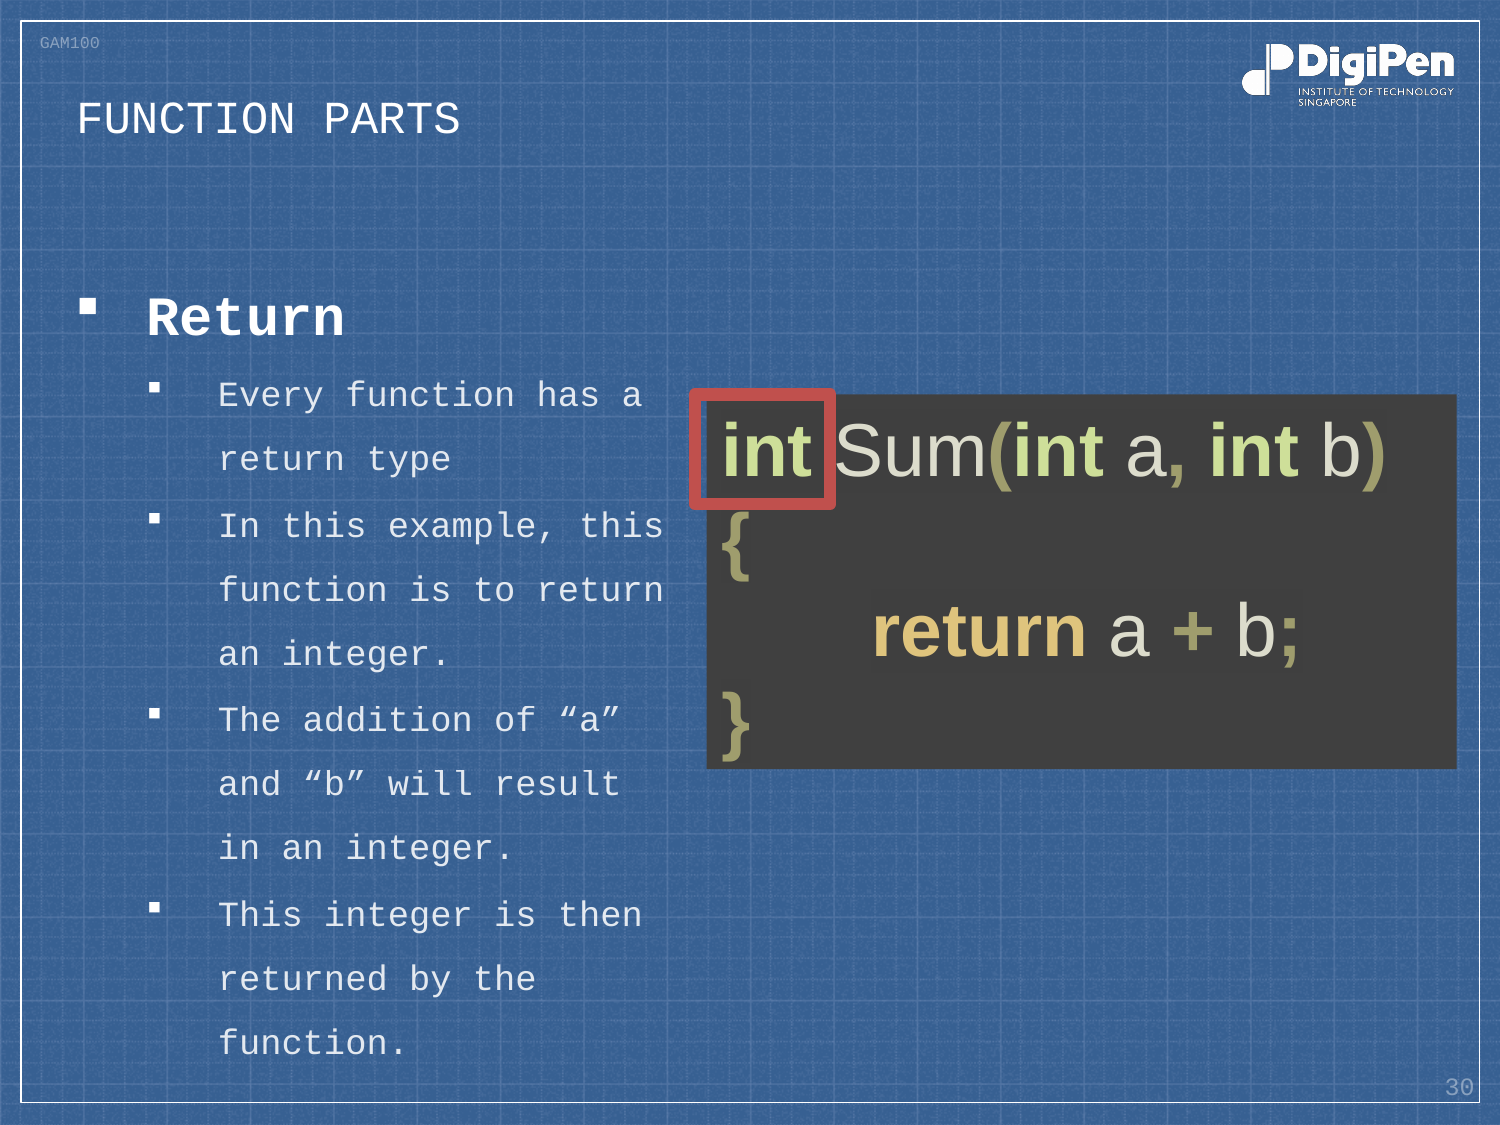

# Function parts
Return
Every function has a return type
In this example, this function is to return an integer.
The addition of “a” and “b” will result in an integer.
This integer is then returned by the function.

int Sum(int a, int b)
{
	return a + b;
}
30